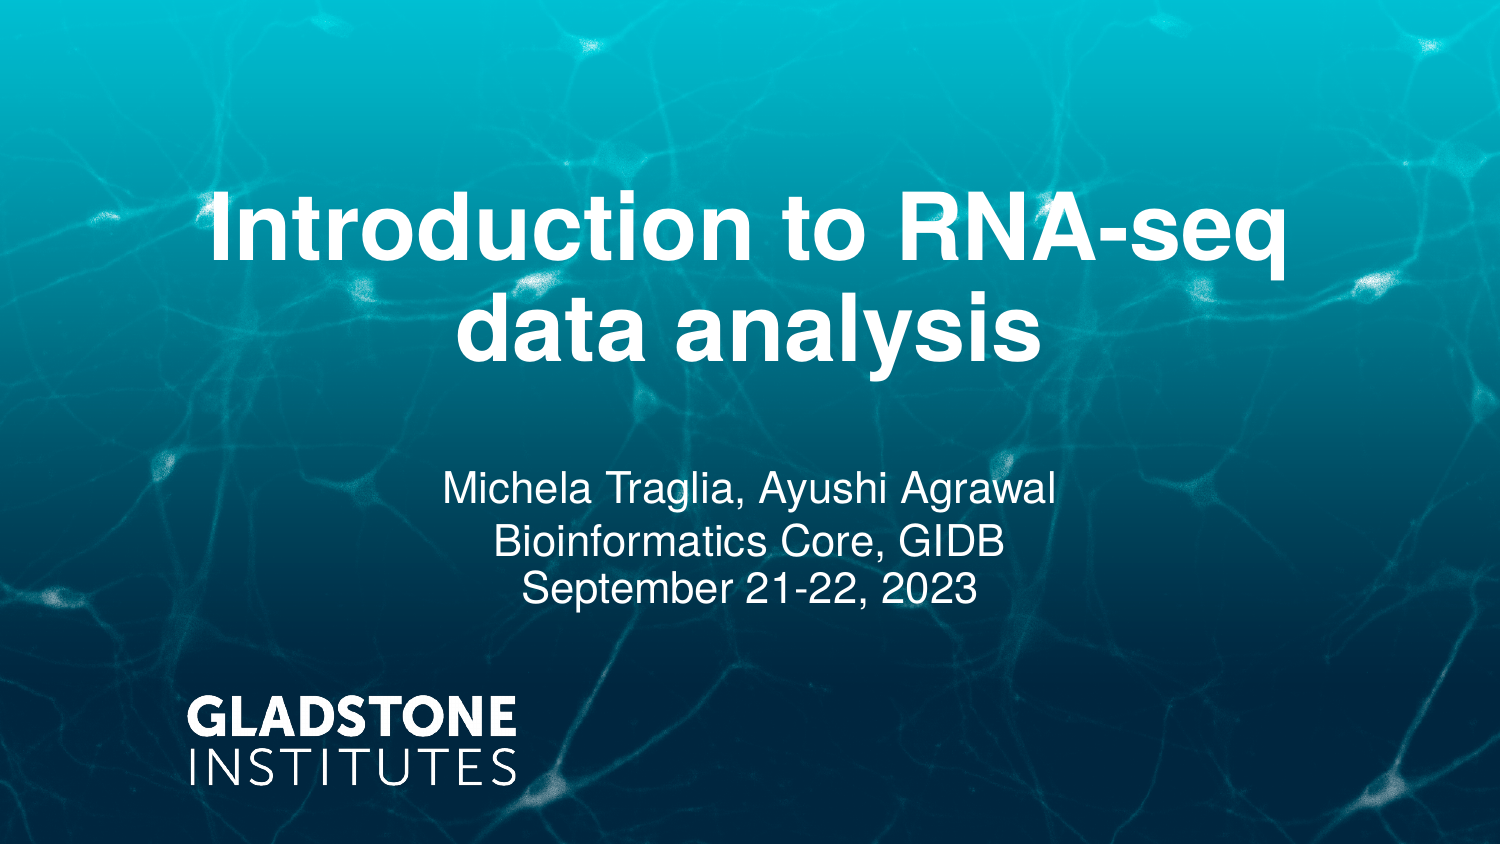

# Introduction to RNA-seq data analysis
Michela Traglia, Ayushi Agrawal
Bioinformatics Core, GIDB
September 21-22, 2023